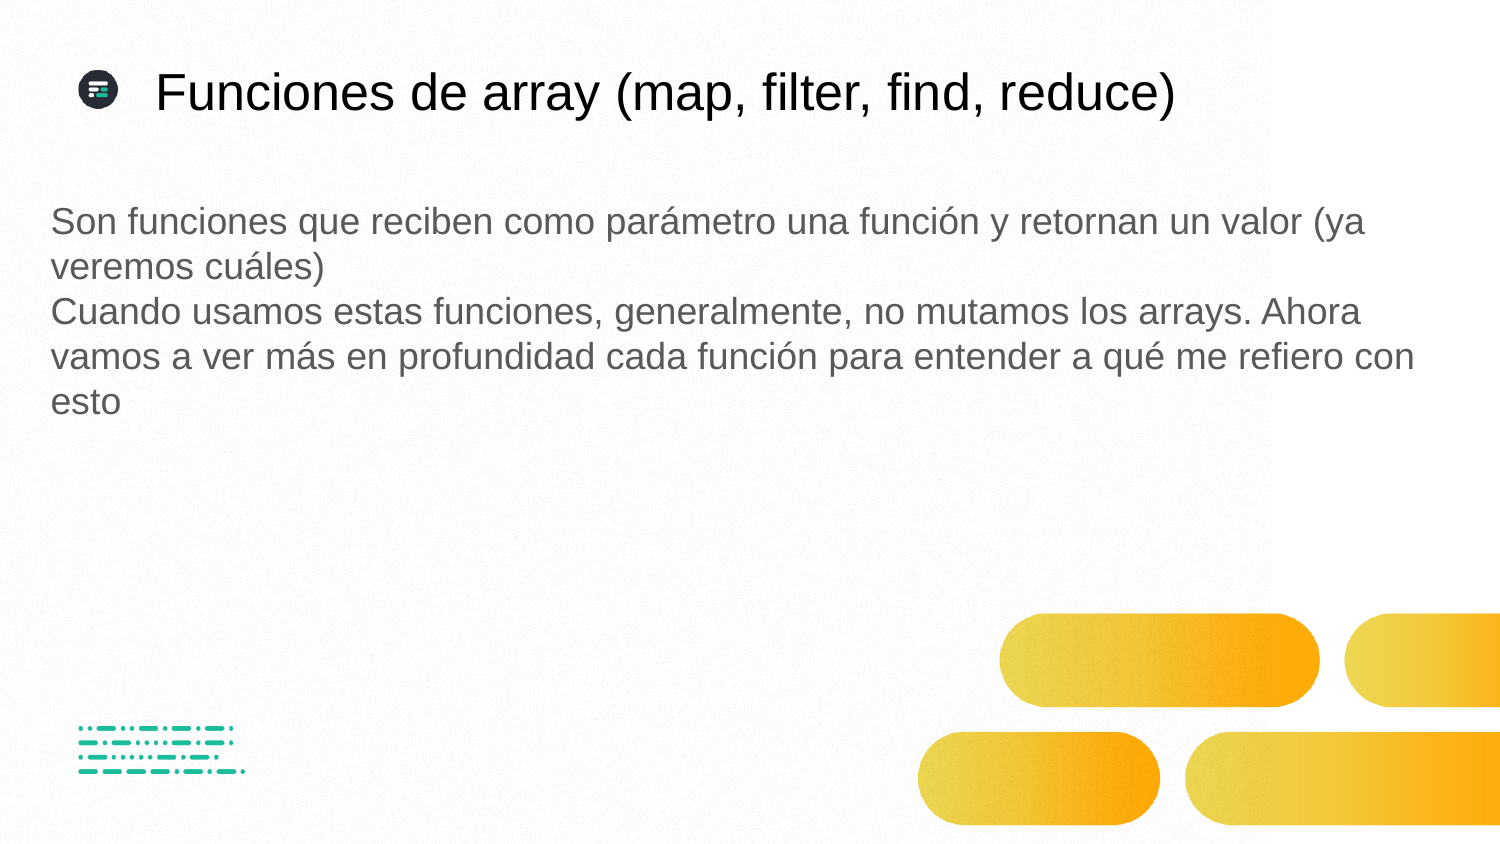

Funciones de array (map, filter, find, reduce)
Son funciones que reciben como parámetro una función y retornan un valor (ya veremos cuáles)
Cuando usamos estas funciones, generalmente, no mutamos los arrays. Ahora vamos a ver más en profundidad cada función para entender a qué me refiero con esto